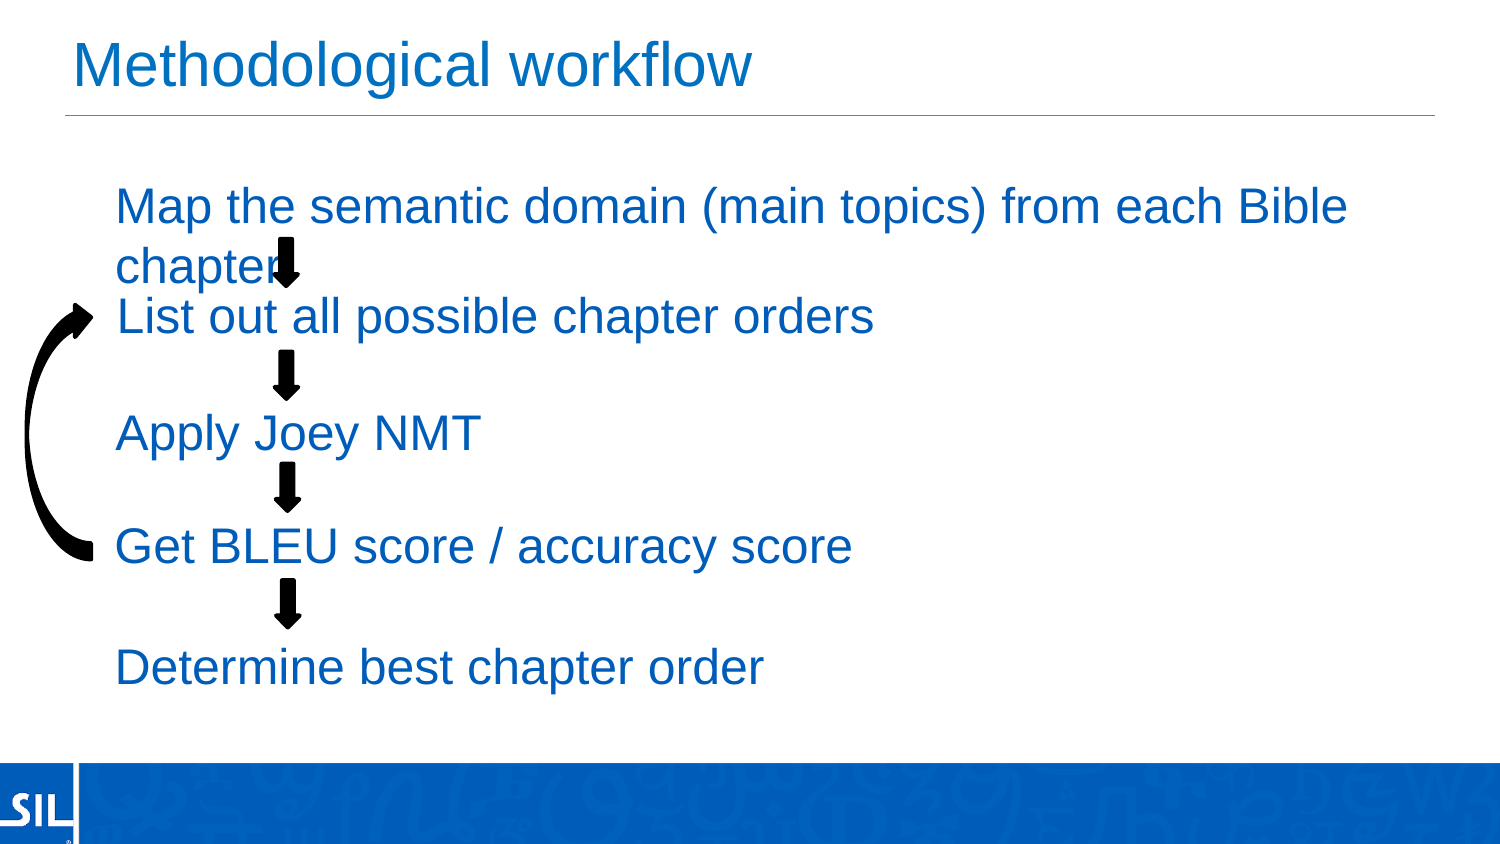

# Methodological workflow
Map the semantic domain (main topics) from each Bible chapter

List out all possible chapter orders

Apply Joey NMT

Get BLEU score / accuracy score

Determine best chapter order